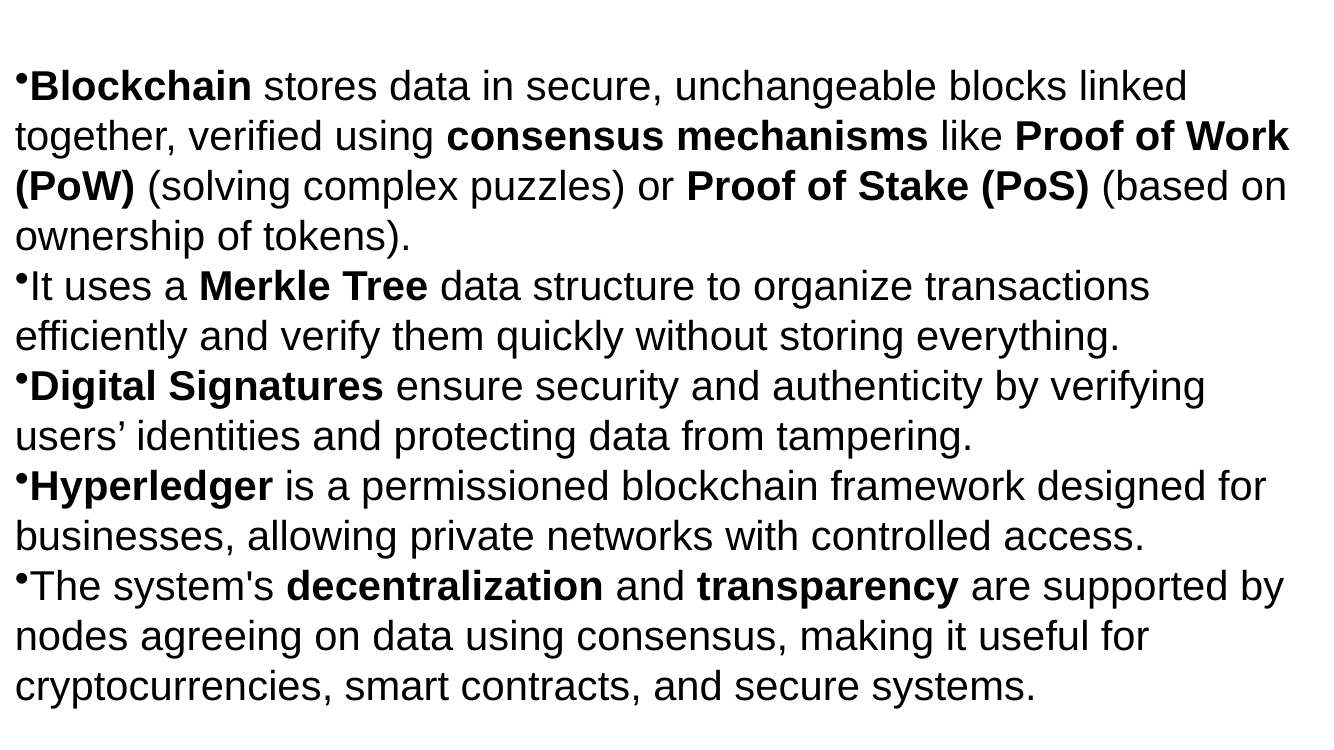

Blockchain stores data in secure, unchangeable blocks linked together, verified using consensus mechanisms like Proof of Work (PoW) (solving complex puzzles) or Proof of Stake (PoS) (based on ownership of tokens).
It uses a Merkle Tree data structure to organize transactions efficiently and verify them quickly without storing everything.
Digital Signatures ensure security and authenticity by verifying users’ identities and protecting data from tampering.
Hyperledger is a permissioned blockchain framework designed for businesses, allowing private networks with controlled access.
The system's decentralization and transparency are supported by nodes agreeing on data using consensus, making it useful for cryptocurrencies, smart contracts, and secure systems.